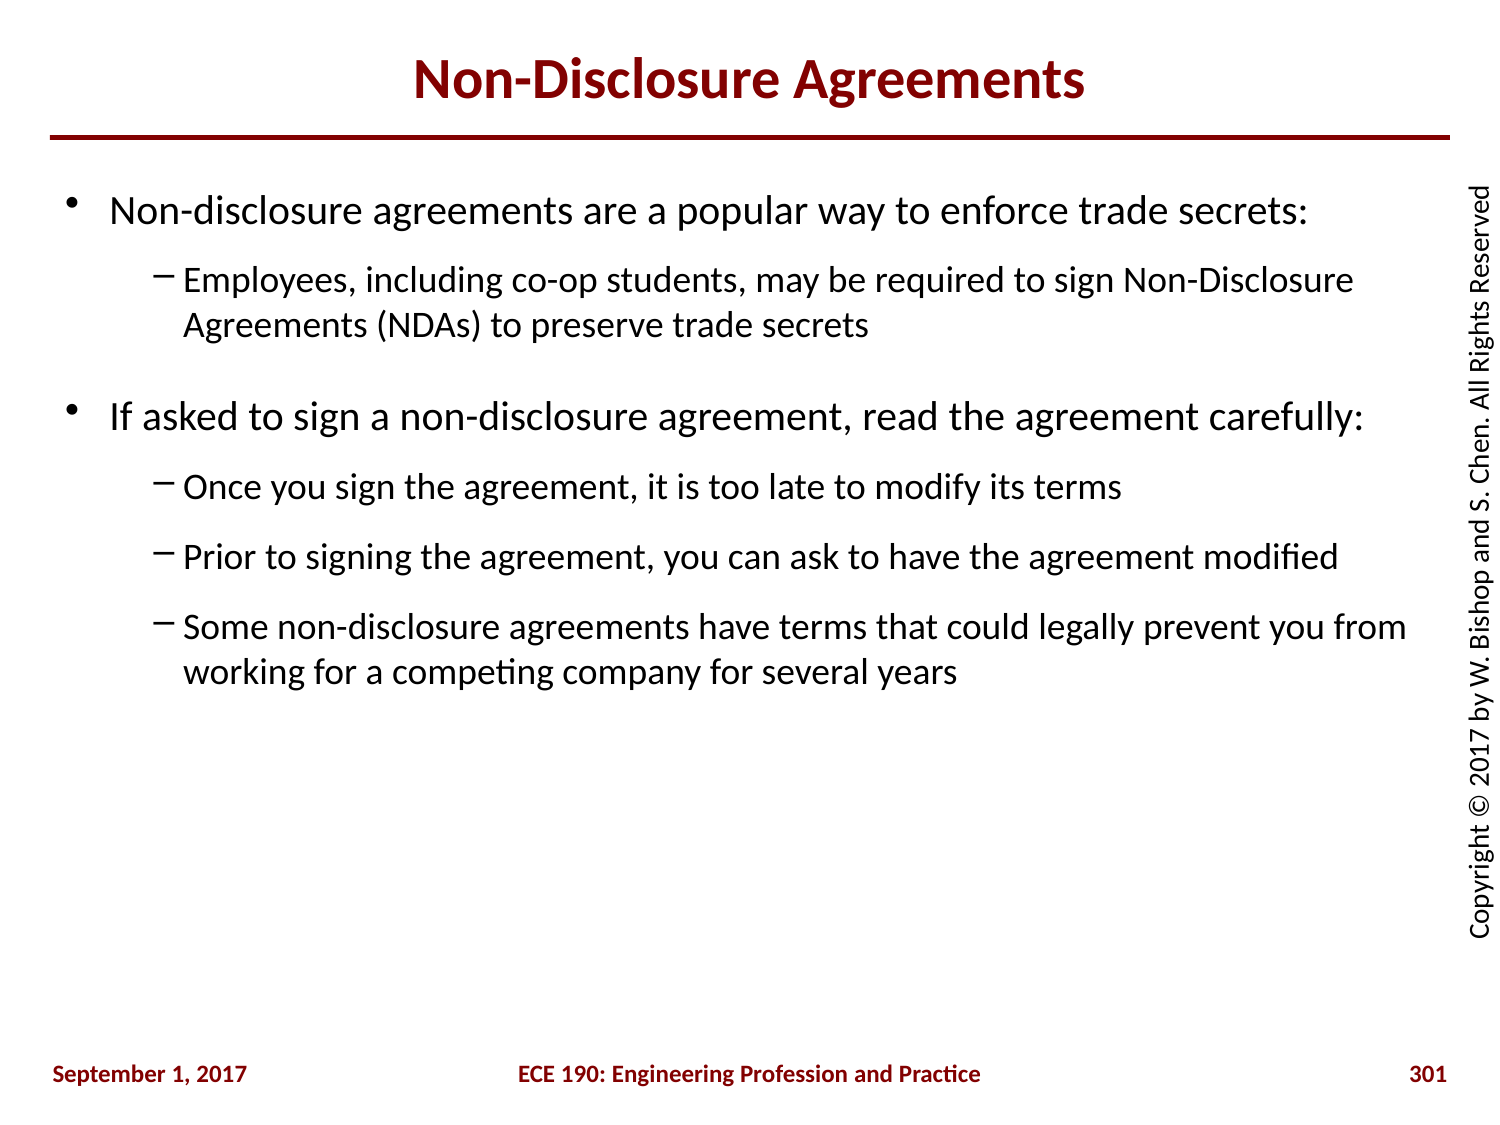

# Non-Disclosure Agreements
Non-disclosure agreements are a popular way to enforce trade secrets:
Employees, including co-op students, may be required to sign Non-Disclosure Agreements (NDAs) to preserve trade secrets
If asked to sign a non-disclosure agreement, read the agreement carefully:
Once you sign the agreement, it is too late to modify its terms
Prior to signing the agreement, you can ask to have the agreement modified
Some non-disclosure agreements have terms that could legally prevent you from working for a competing company for several years
September 1, 2017
ECE 190: Engineering Profession and Practice
301